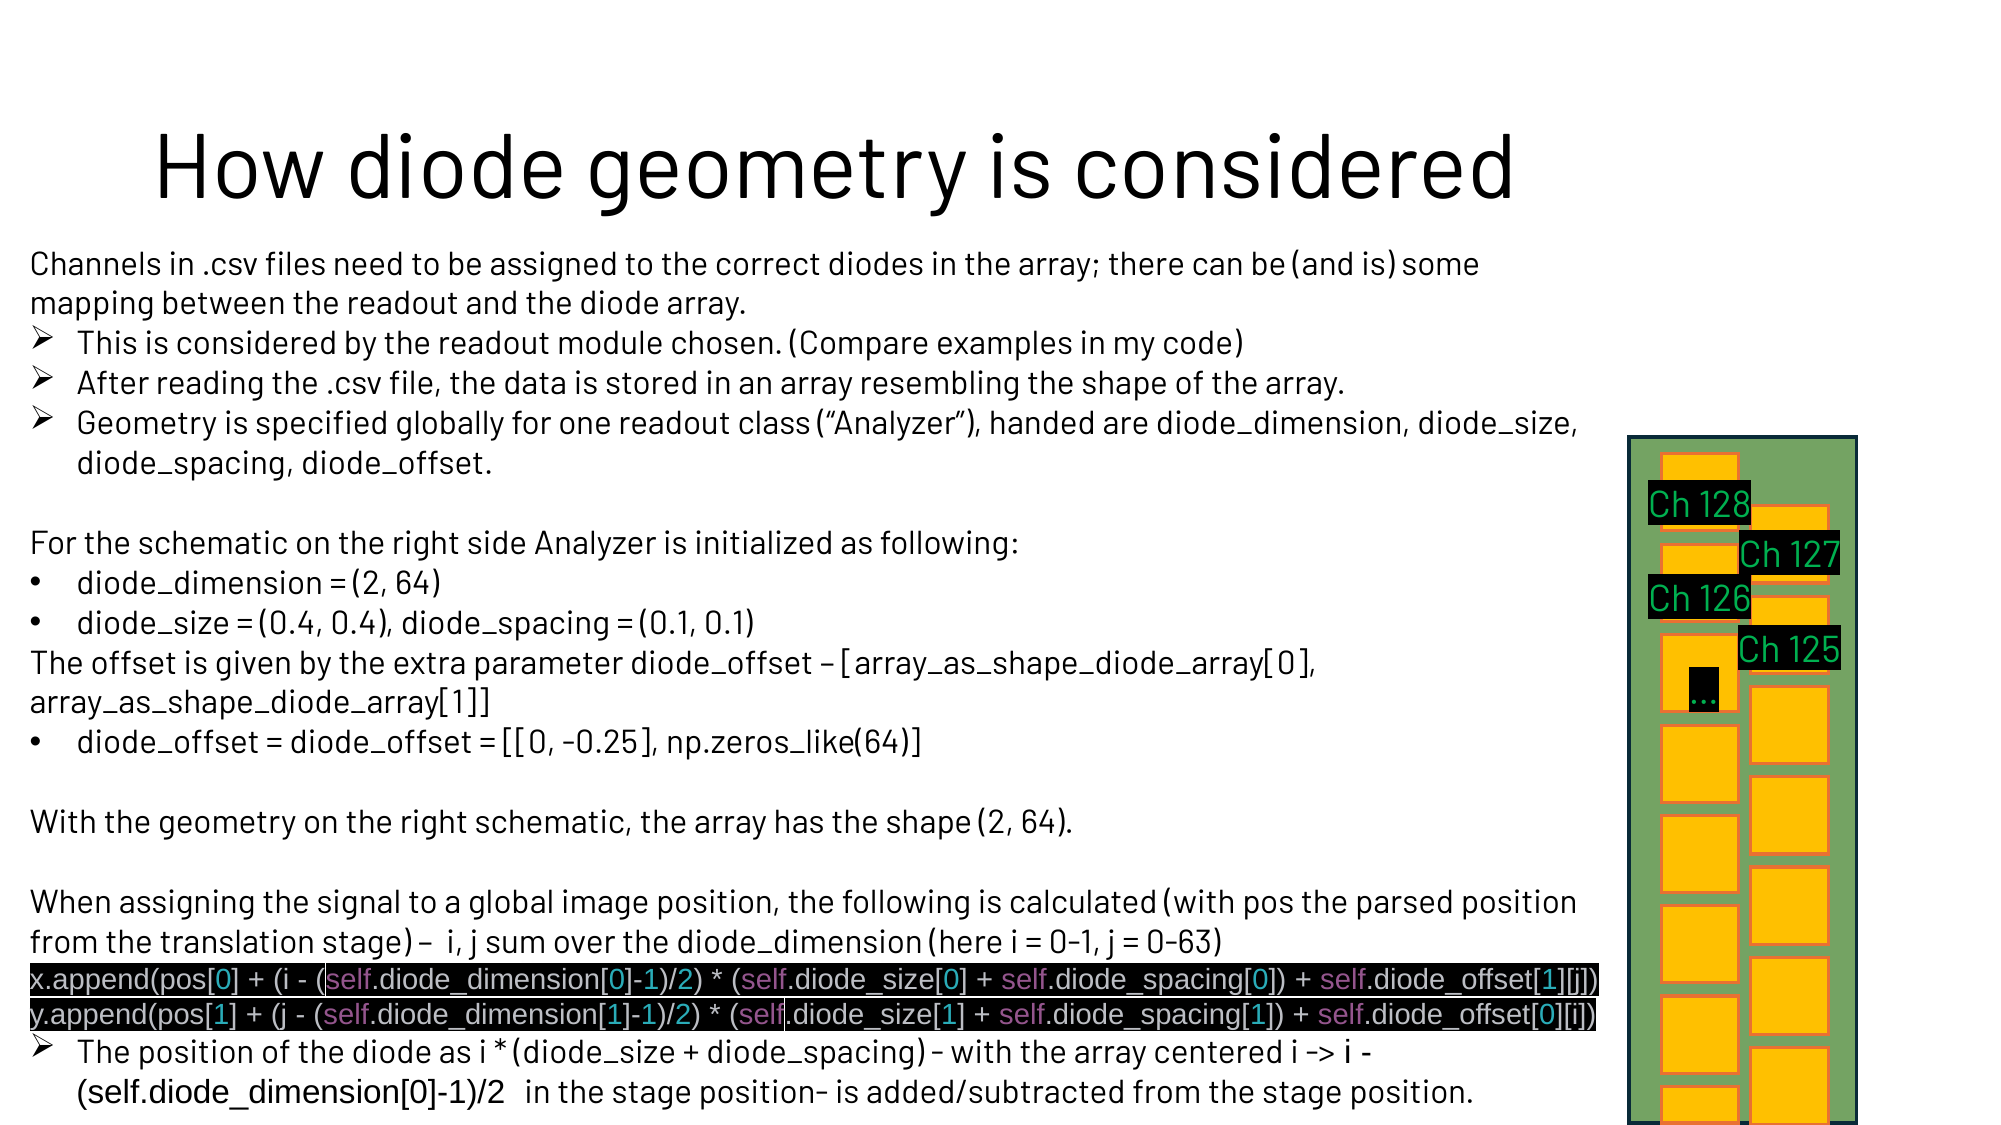

# How diode geometry is considered
Channels in .csv files need to be assigned to the correct diodes in the array; there can be (and is) some mapping between the readout and the diode array.
This is considered by the readout module chosen. (Compare examples in my code)
After reading the .csv file, the data is stored in an array resembling the shape of the array.
Geometry is specified globally for one readout class (“Analyzer”), handed are diode_dimension, diode_size, diode_spacing, diode_offset.

For the schematic on the right side Analyzer is initialized as following:
diode_dimension = (2, 64)
diode_size = (0.4, 0.4), diode_spacing = (0.1, 0.1)
The offset is given by the extra parameter diode_offset – [array_as_shape_diode_array[0], array_as_shape_diode_array[1]]
diode_offset = diode_offset = [[0, -0.25], np.zeros_like(64)]

With the geometry on the right schematic, the array has the shape (2, 64).

When assigning the signal to a global image position, the following is calculated (with pos the parsed position from the translation stage) –  i, j sum over the diode_dimension (here i = 0-1, j = 0-63)
x.append(pos[0] + (i - (self.diode_dimension[0]-1)/2) * (self.diode_size[0] + self.diode_spacing[0]) + self.diode_offset[1][j])
y.append(pos[1] + (j - (self.diode_dimension[1]-1)/2) * (self.diode_size[1] + self.diode_spacing[1]) + self.diode_offset[0][i])
The position of the diode as i * (diode_size + diode_spacing) - with the array centered i -> i - (self.diode_dimension[0]-1)/2  in the stage position- is added/subtracted from the stage position.

Ch 128

Ch 127

Ch 126

Ch 125

…